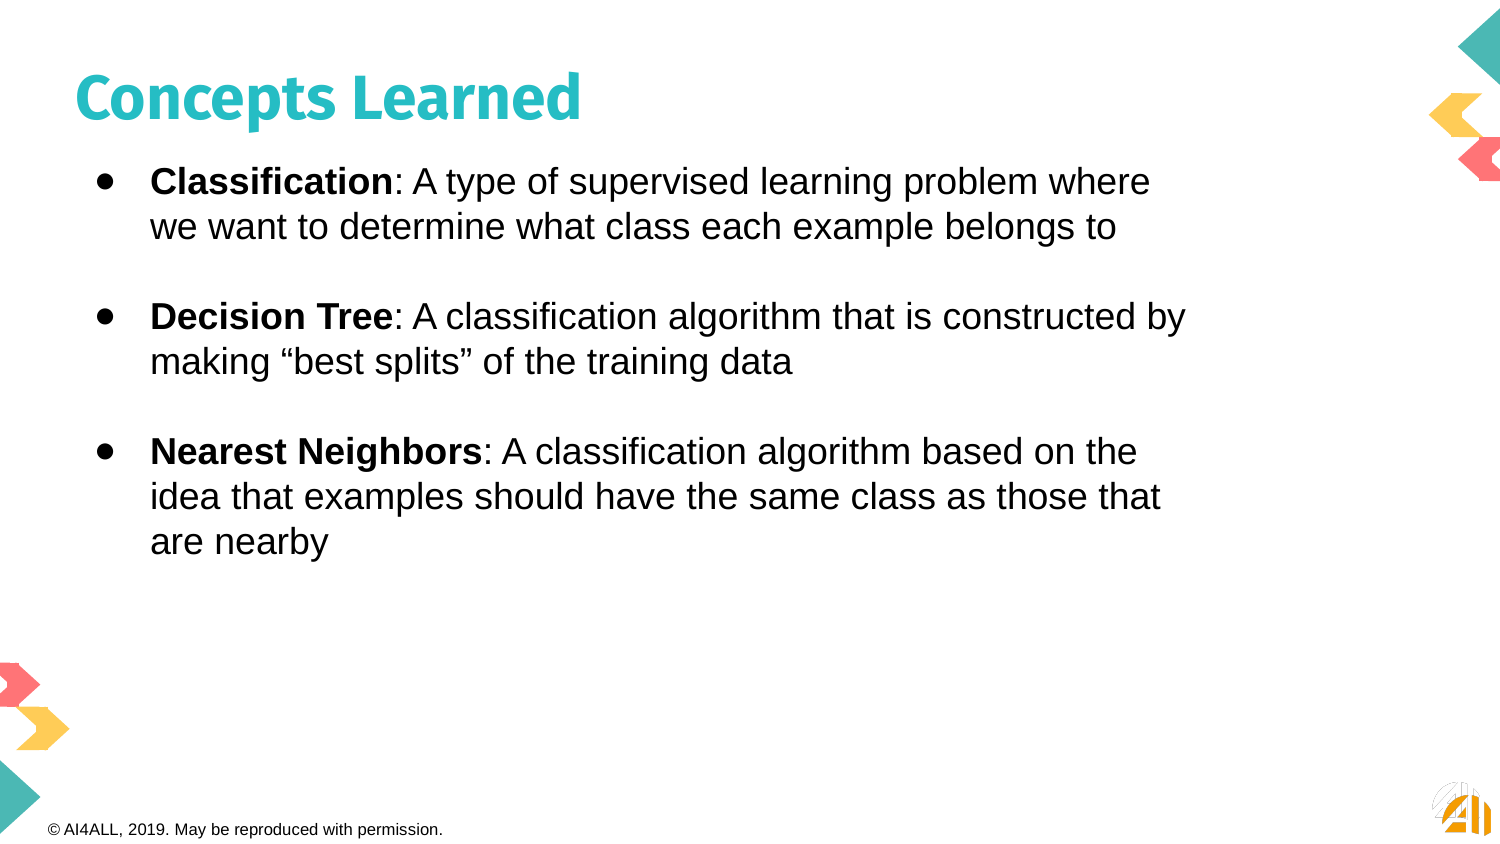

# Concepts Learned
Classification: A type of supervised learning problem where we want to determine what class each example belongs to

Decision Tree: A classification algorithm that is constructed by making “best splits” of the training data

Nearest Neighbors: A classification algorithm based on the idea that examples should have the same class as those that are nearby